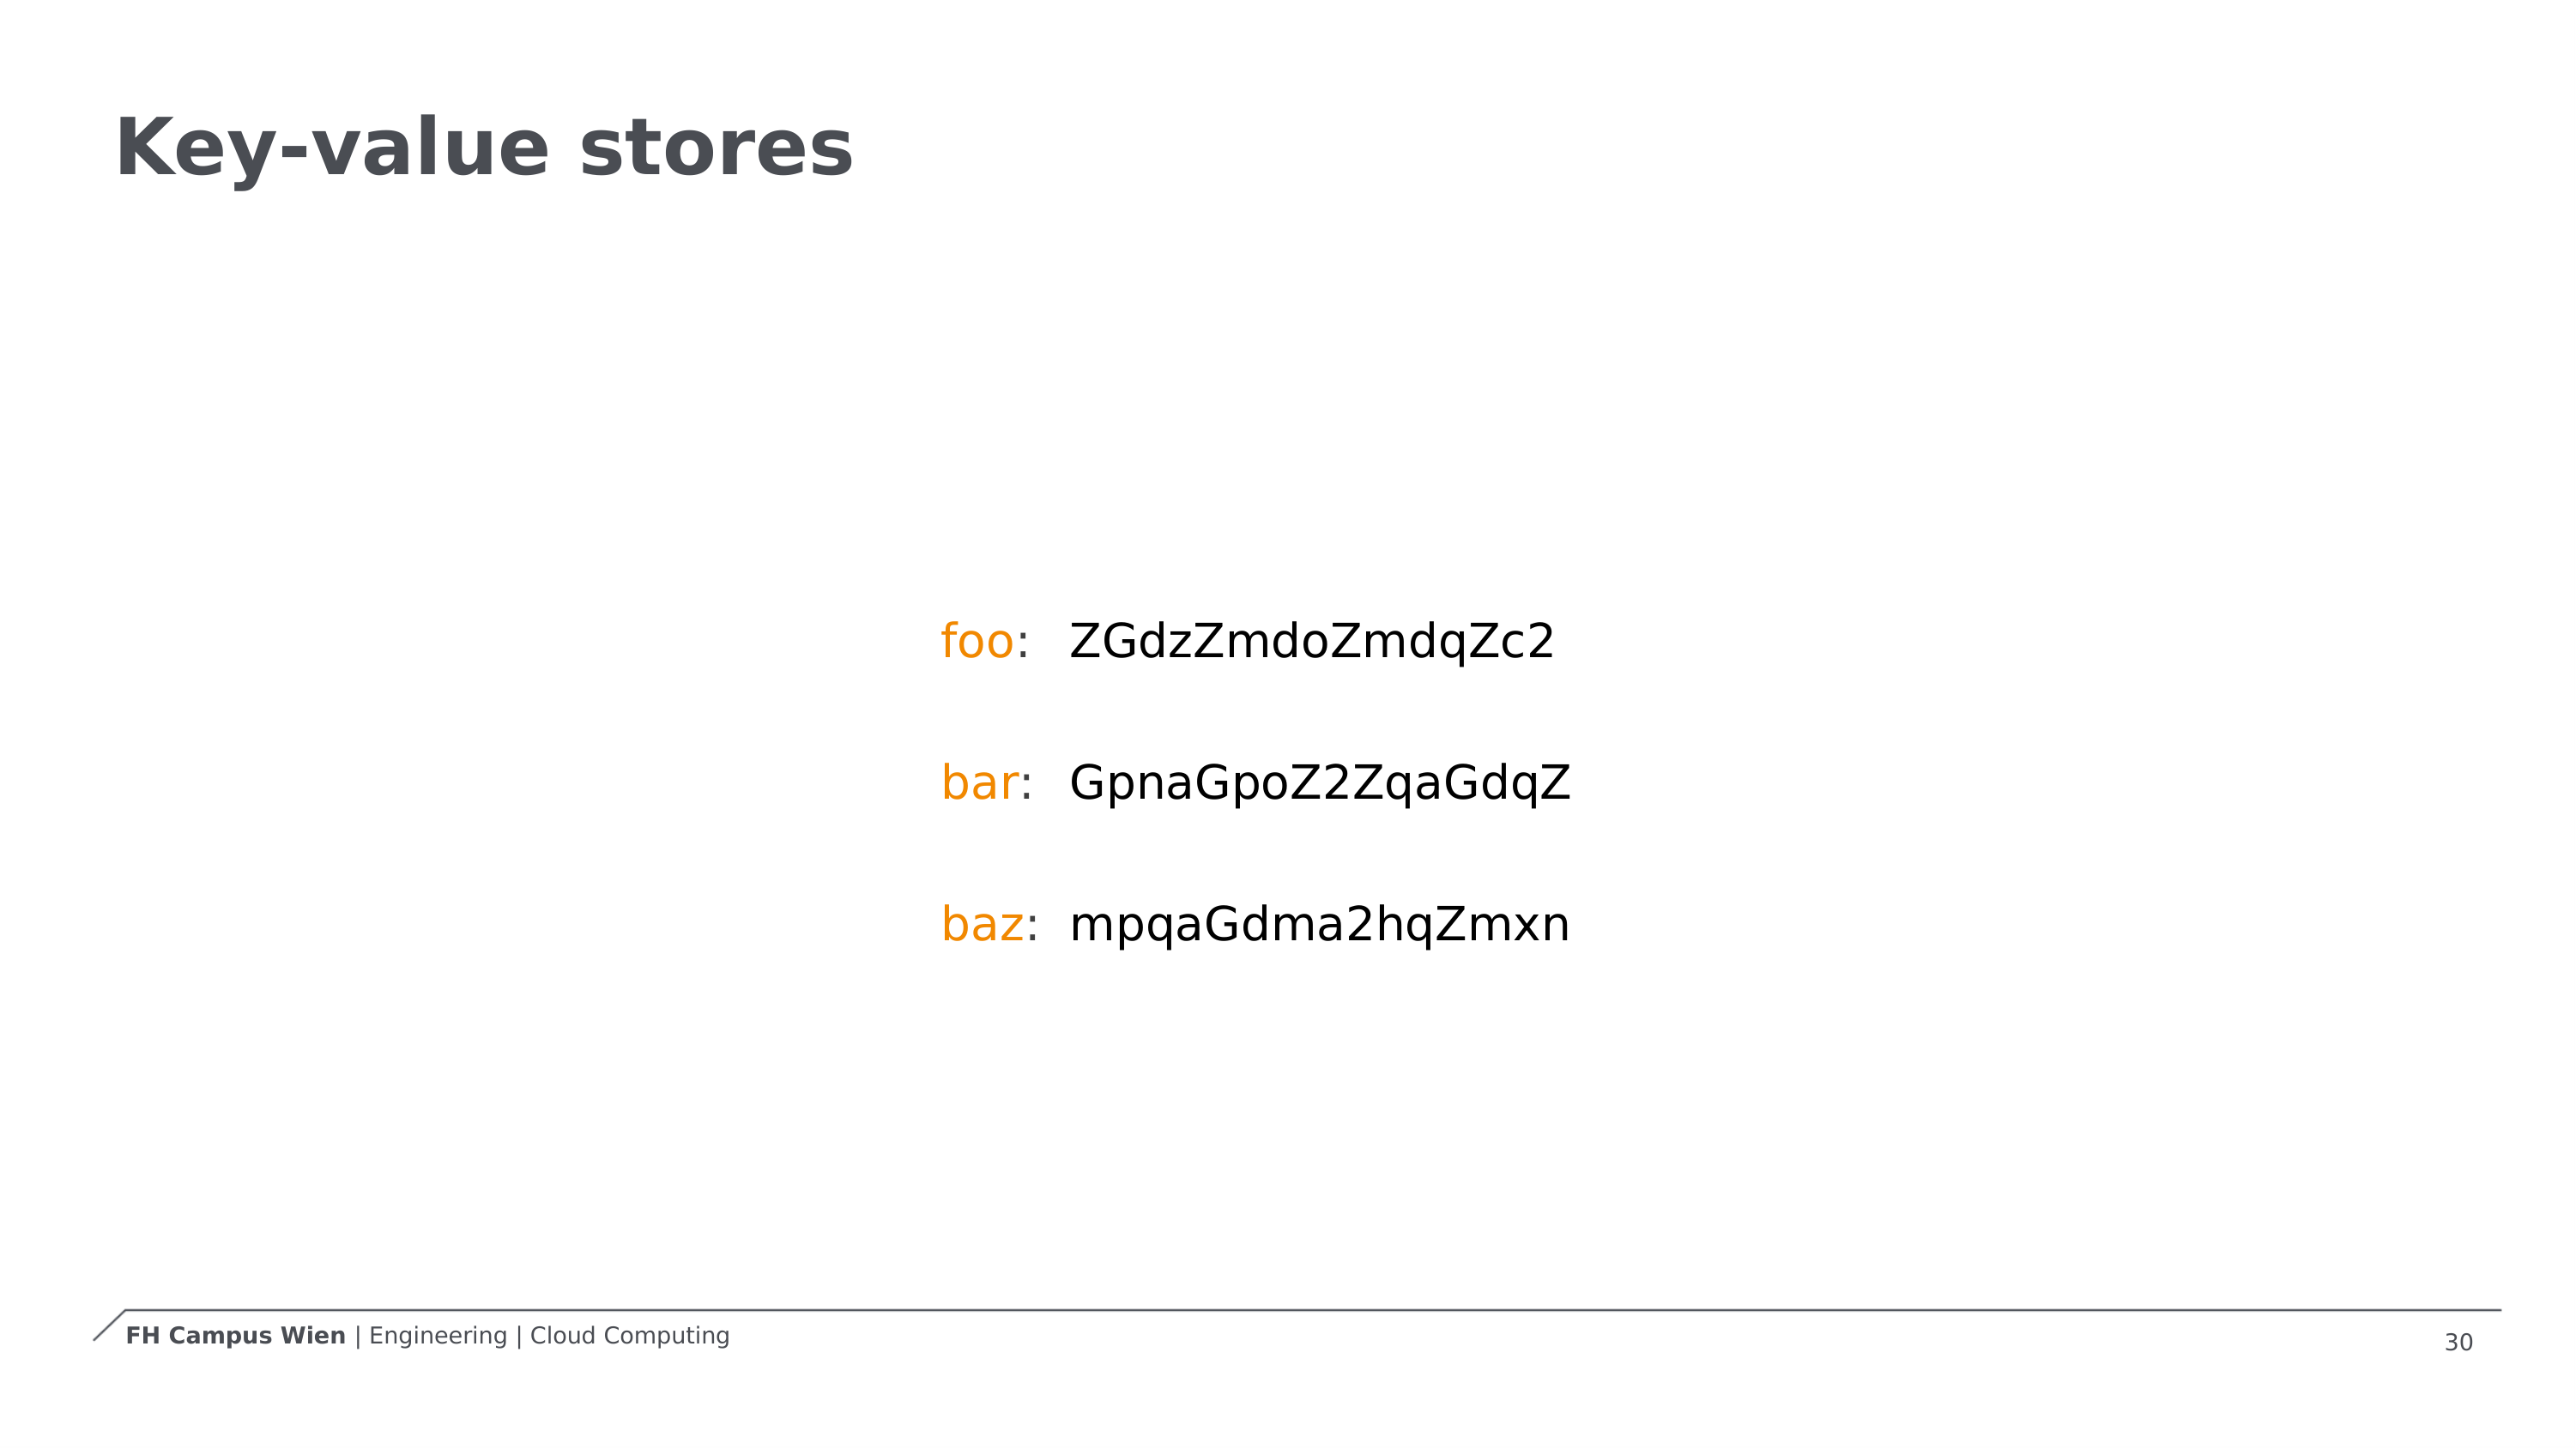

# Key-value stores
foo:	ZGdzZmdoZmdqZc2
bar:	GpnaGpoZ2ZqaGdqZ
baz:	mpqaGdma2hqZmxn